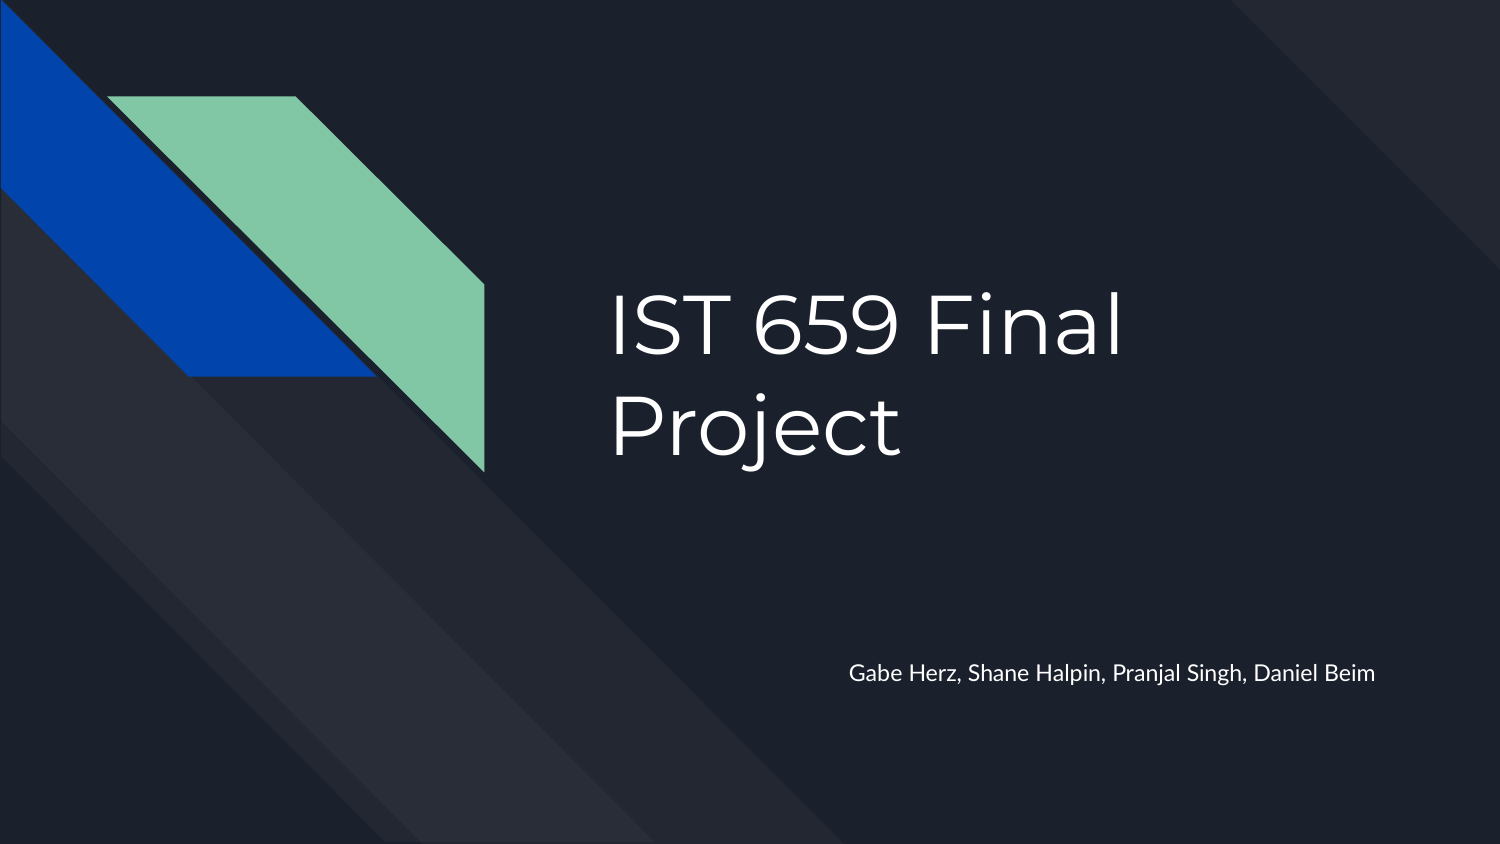

# IST 659 Final Project
Gabe Herz, Shane Halpin, Pranjal Singh, Daniel Beim